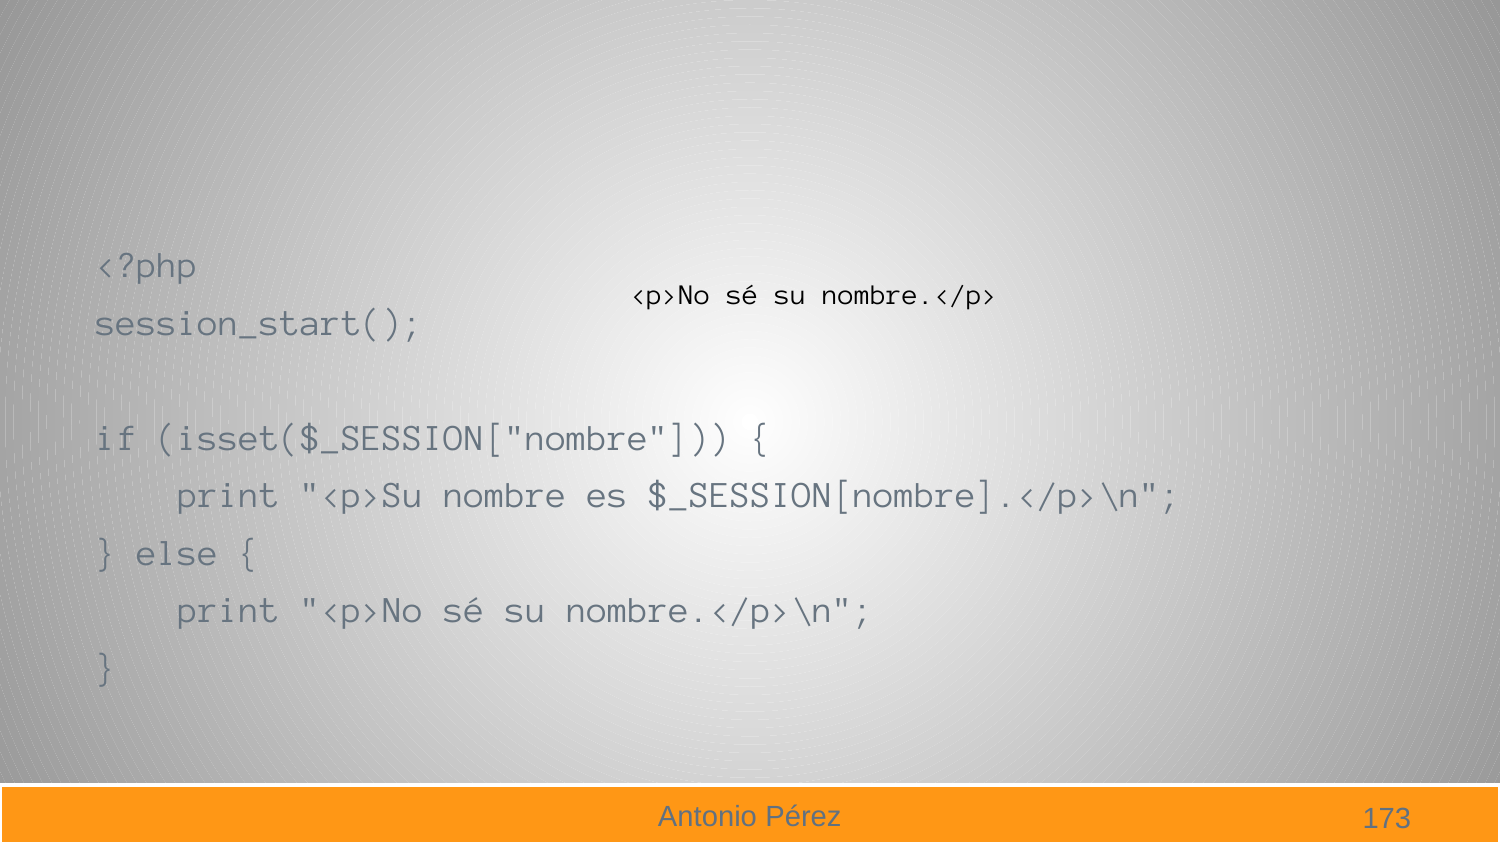

#
<?php
session_start();

if (isset($_SESSION["nombre"])) {
    print "<p>Su nombre es $_SESSION[nombre].</p>\n";
} else {
    print "<p>No sé su nombre.</p>\n";
}
<p>No sé su nombre.</p>
173